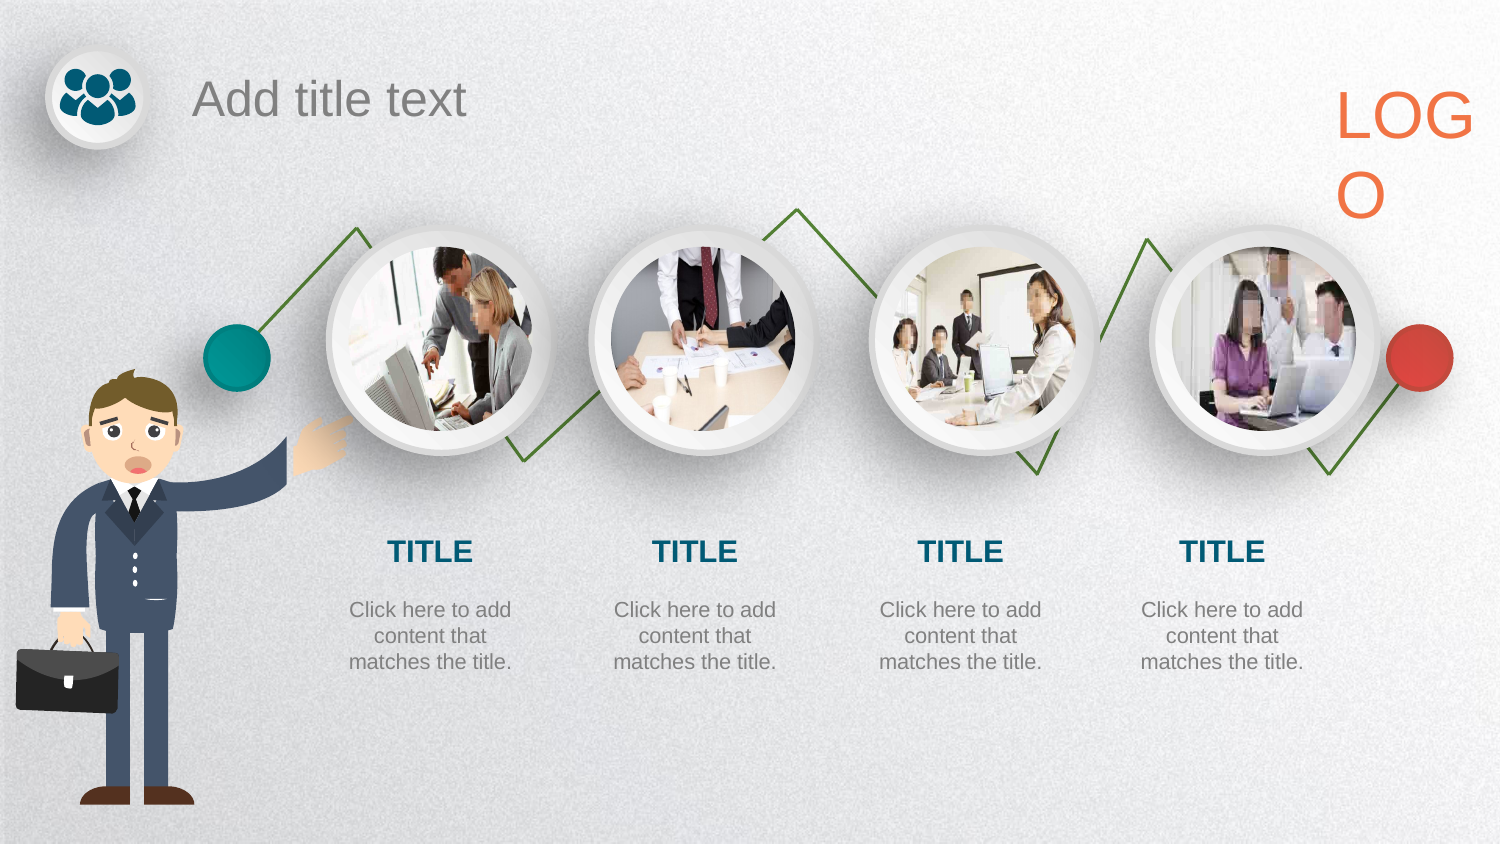

Add title text
LOGO

TITLE
TITLE
TITLE
TITLE
Click here to add content that matches the title.
Click here to add content that matches the title.
Click here to add content that matches the title.
Click here to add content that matches the title.